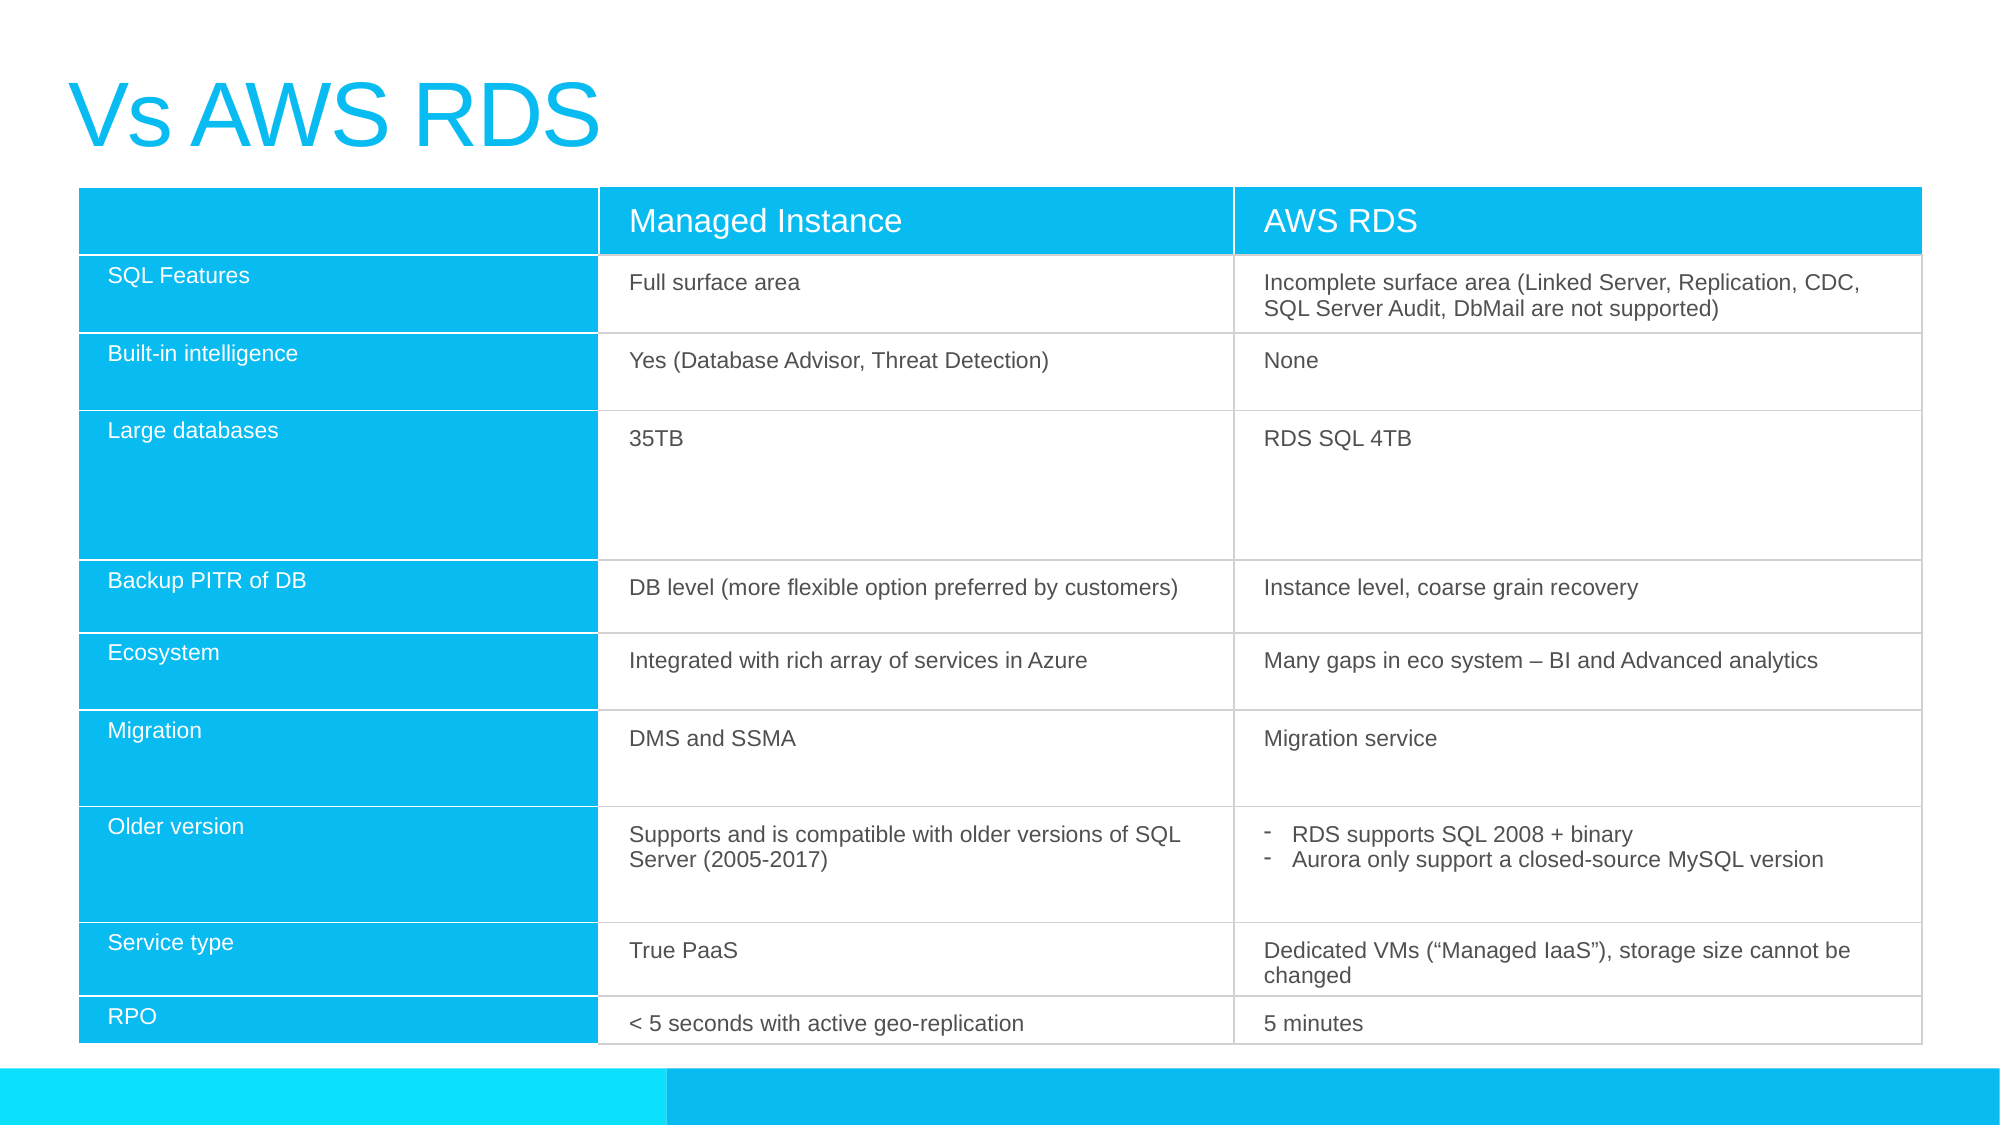

# Vs AWS RDS
|  | Managed Instance | AWS RDS |
| --- | --- | --- |
| SQL Features | Full surface area | Incomplete surface area (Linked Server, Replication, CDC, SQL Server Audit, DbMail are not supported) |
| Built-in intelligence | Yes (Database Advisor, Threat Detection) | None |
| Large databases | 35TB | RDS SQL 4TB |
| Backup PITR of DB | DB level (more flexible option preferred by customers) | Instance level, coarse grain recovery |
| Ecosystem | Integrated with rich array of services in Azure | Many gaps in eco system – BI and Advanced analytics |
| Migration | DMS and SSMA | Migration service |
| Older version | Supports and is compatible with older versions of SQL Server (2005-2017) | RDS supports SQL 2008 + binary Aurora only support a closed-source MySQL version |
| Service type | True PaaS | Dedicated VMs (“Managed IaaS”), storage size cannot be changed |
| RPO | < 5 seconds with active geo-replication | 5 minutes |